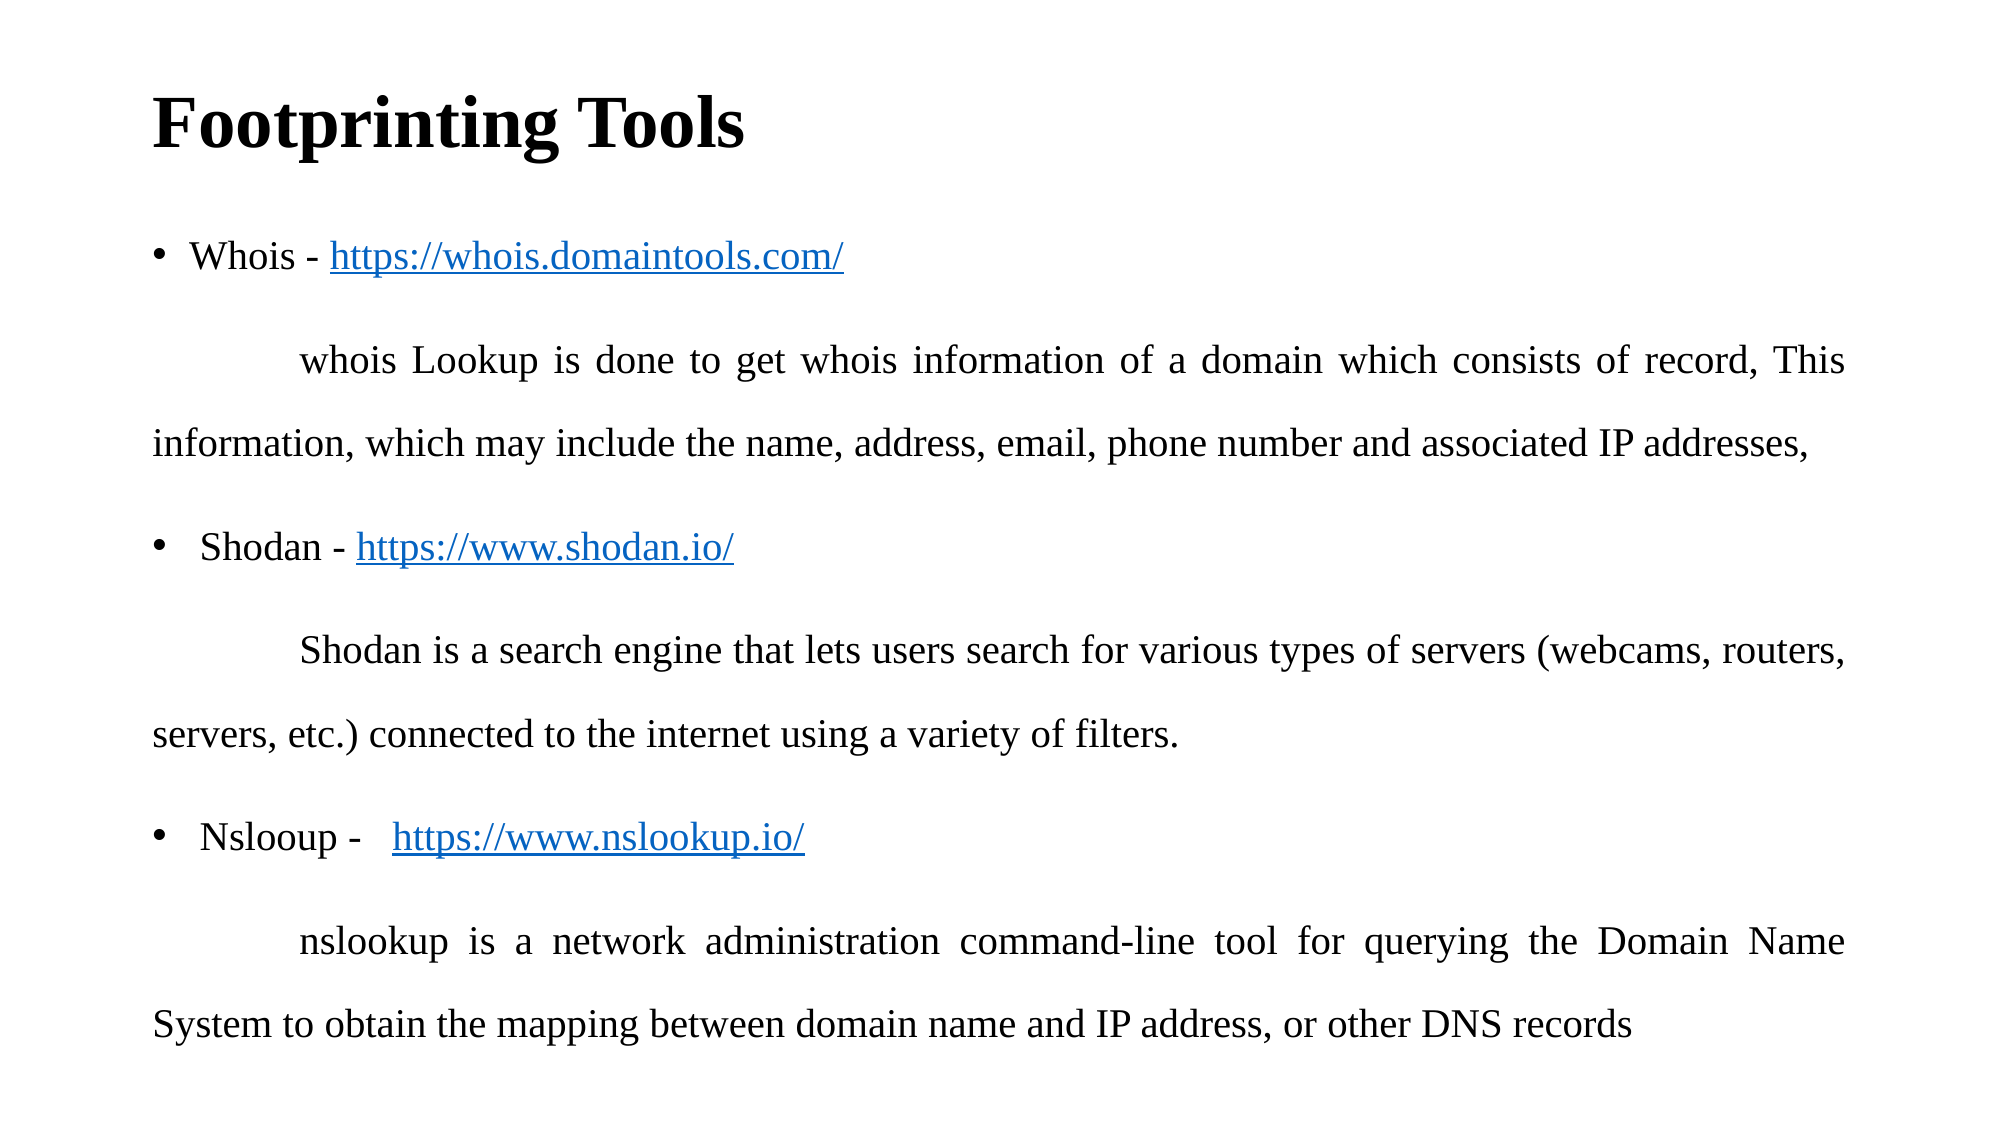

# Footprinting Tools
Whois - https://whois.domaintools.com/
	whois Lookup is done to get whois information of a domain which consists of record, This information, which may include the name, address, email, phone number and associated IP addresses,
 Shodan - https://www.shodan.io/
	Shodan is a search engine that lets users search for various types of servers (webcams, routers, servers, etc.) connected to the internet using a variety of filters.
 Nslooup -   https://www.nslookup.io/
	nslookup is a network administration command-line tool for querying the Domain Name System to obtain the mapping between domain name and IP address, or other DNS records